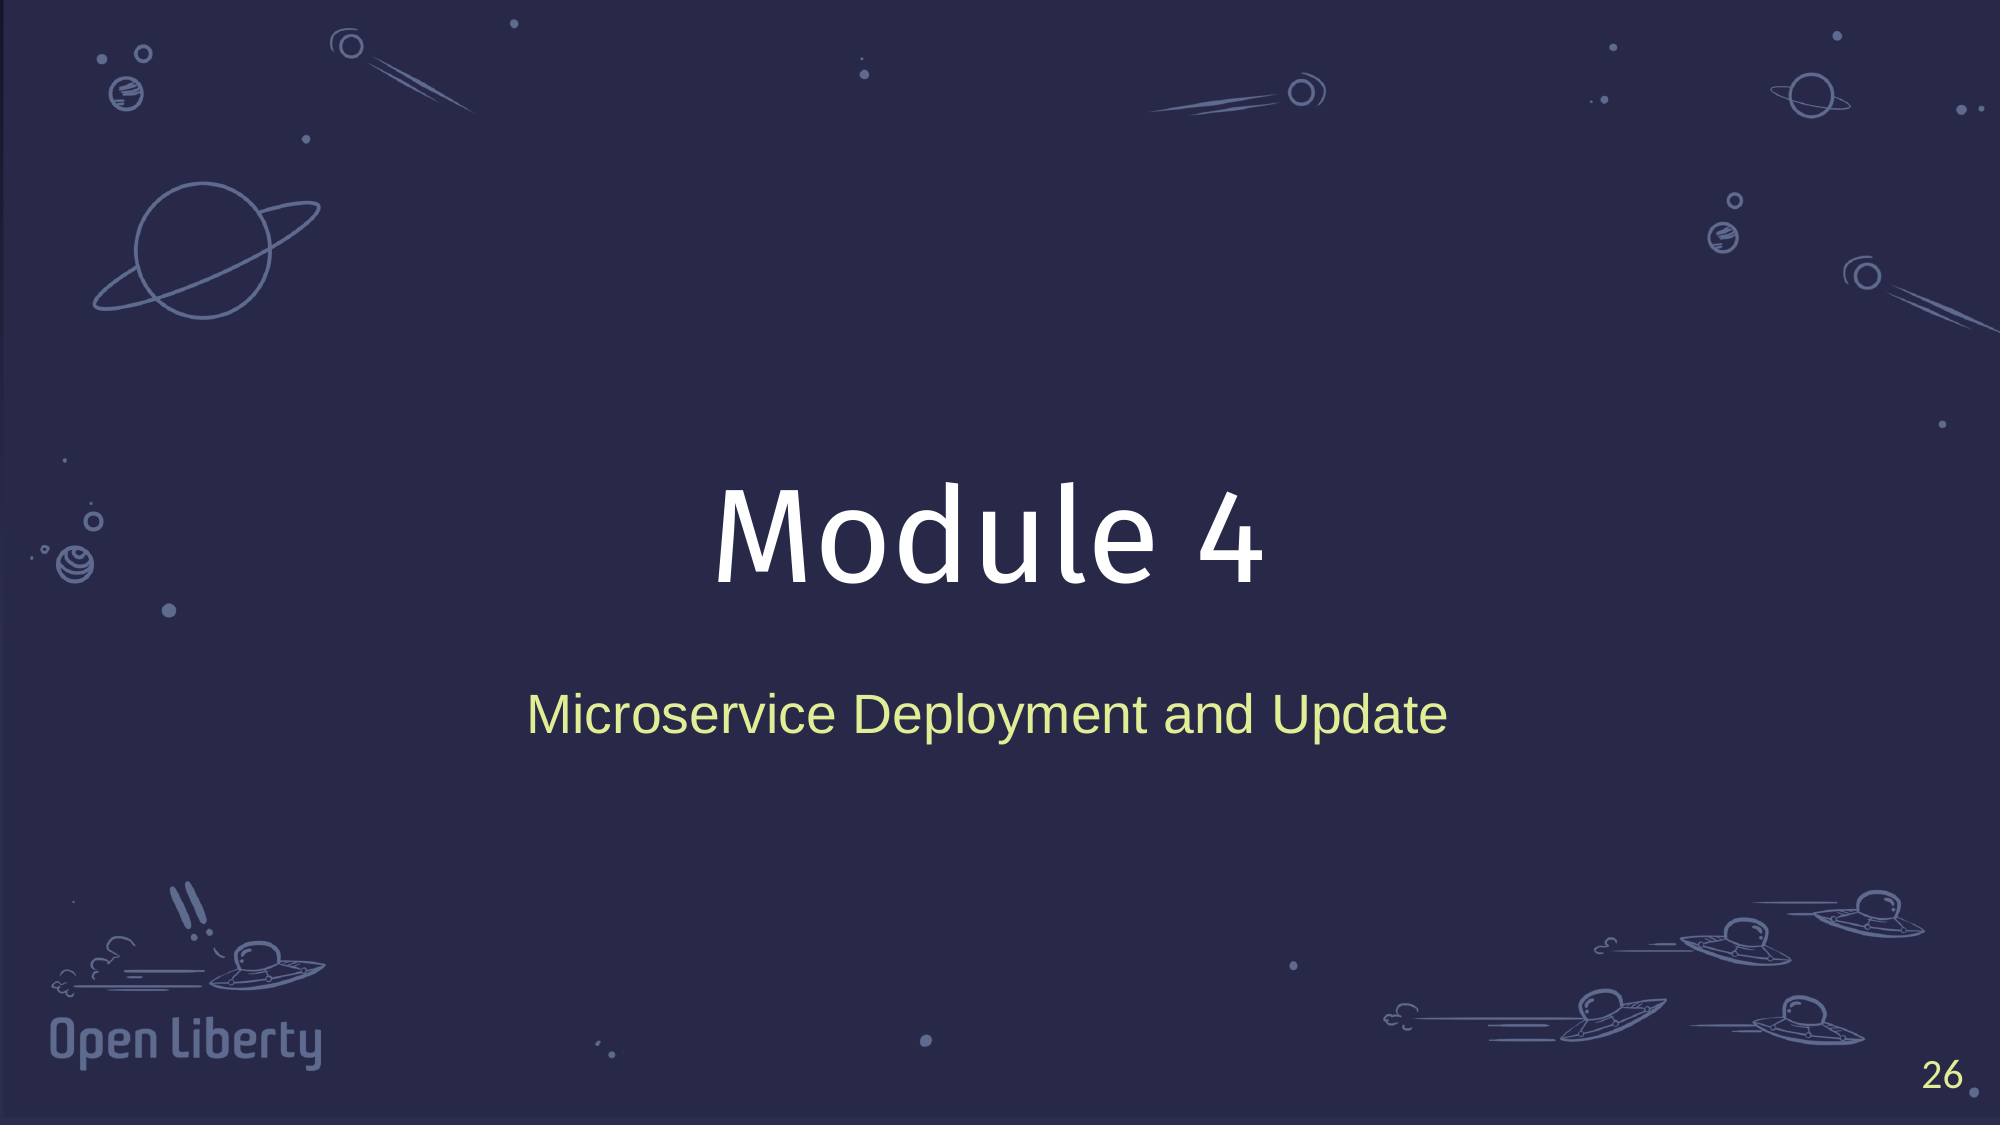

# Module 4
Microservice Deployment and Update